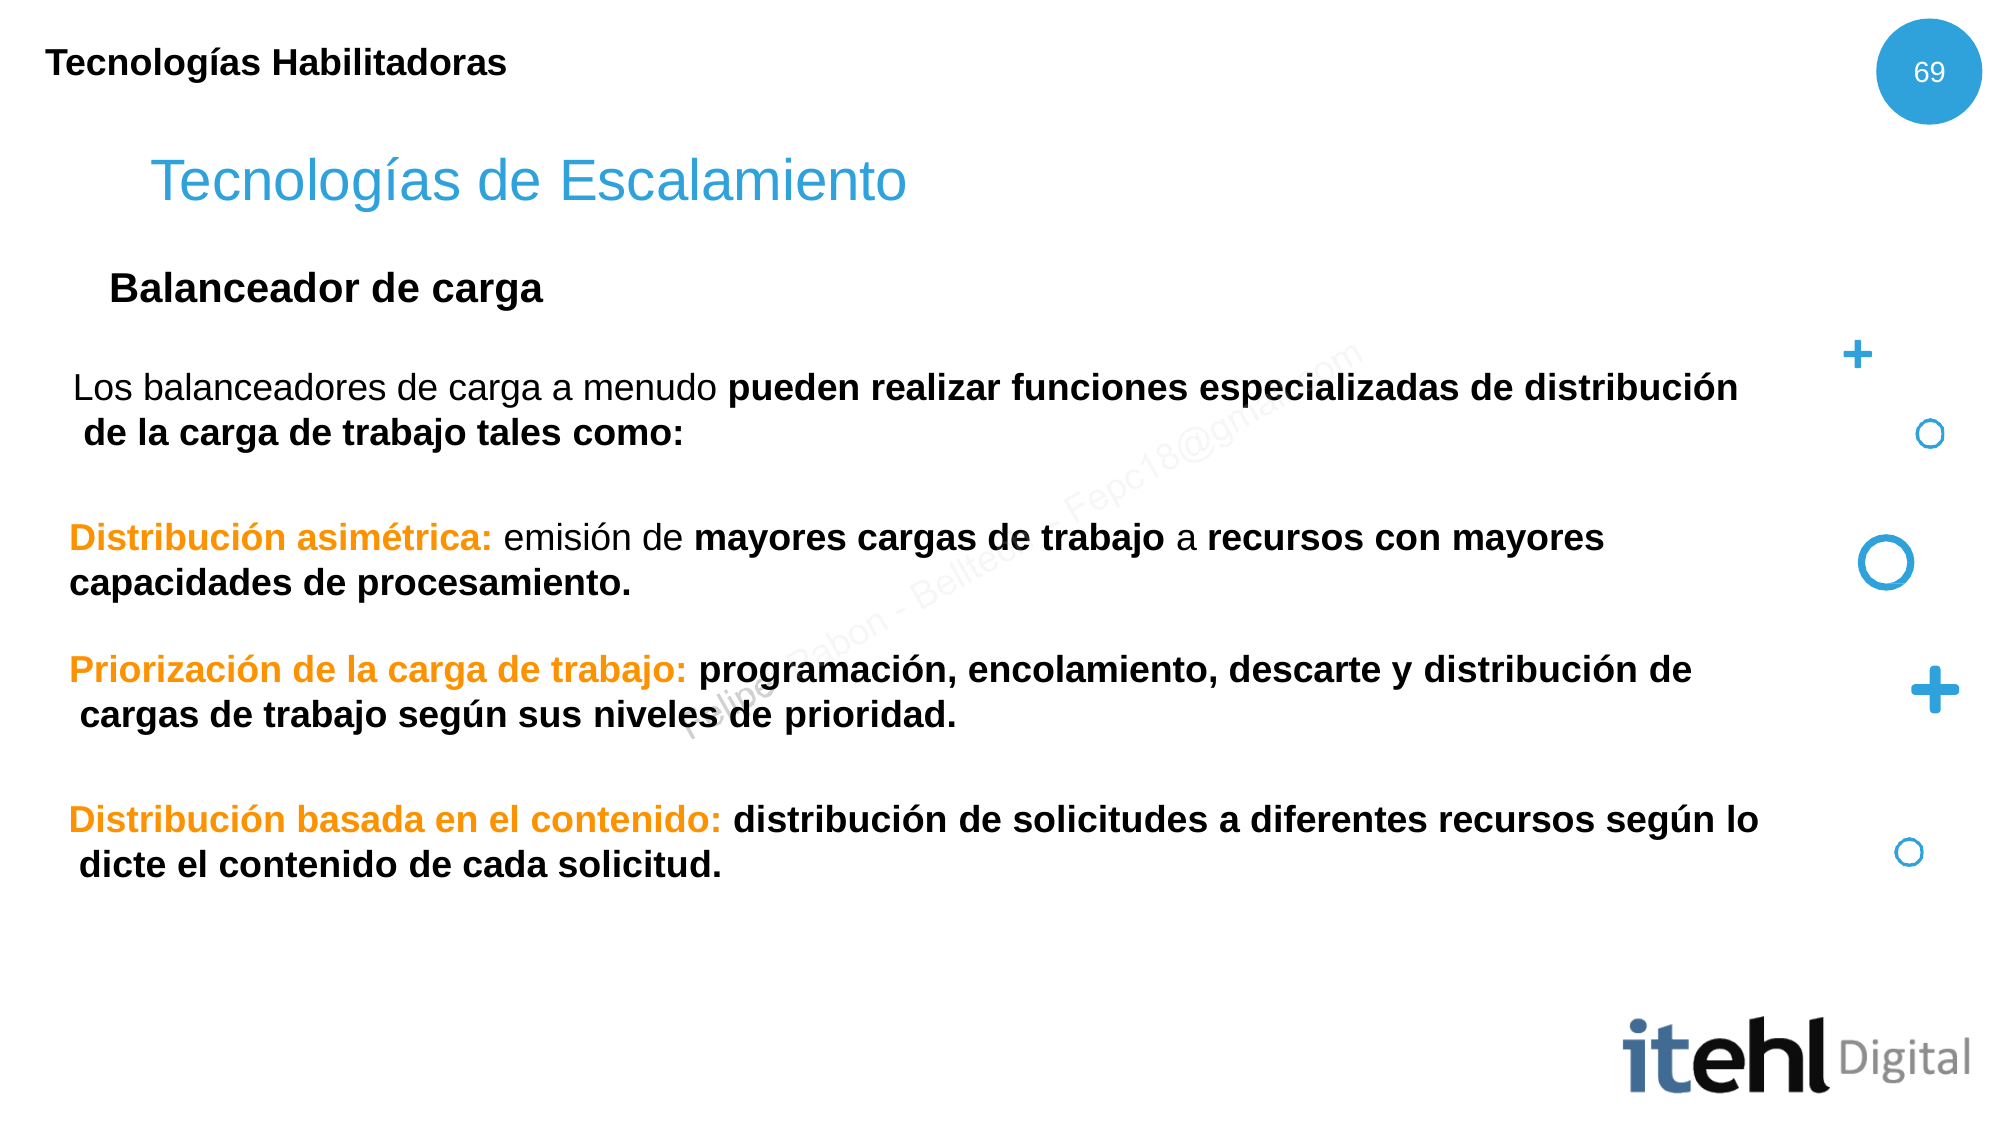

Tecnologías Habilitadoras
69
# Tecnologías de Escalamiento
Balanceador de carga

Los balanceadores de carga a menudo pueden realizar funciones especializadas de distribución  de la carga de trabajo tales como:

Distribución asimétrica: emisión de mayores cargas de trabajo a recursos con mayores  capacidades de procesamiento.

Priorización de la carga de trabajo: programación, encolamiento, descarte y distribución de  cargas de trabajo según sus niveles de prioridad.

Distribución basada en el contenido: distribución de solicitudes a diferentes recursos según lo  dicte el contenido de cada solicitud.